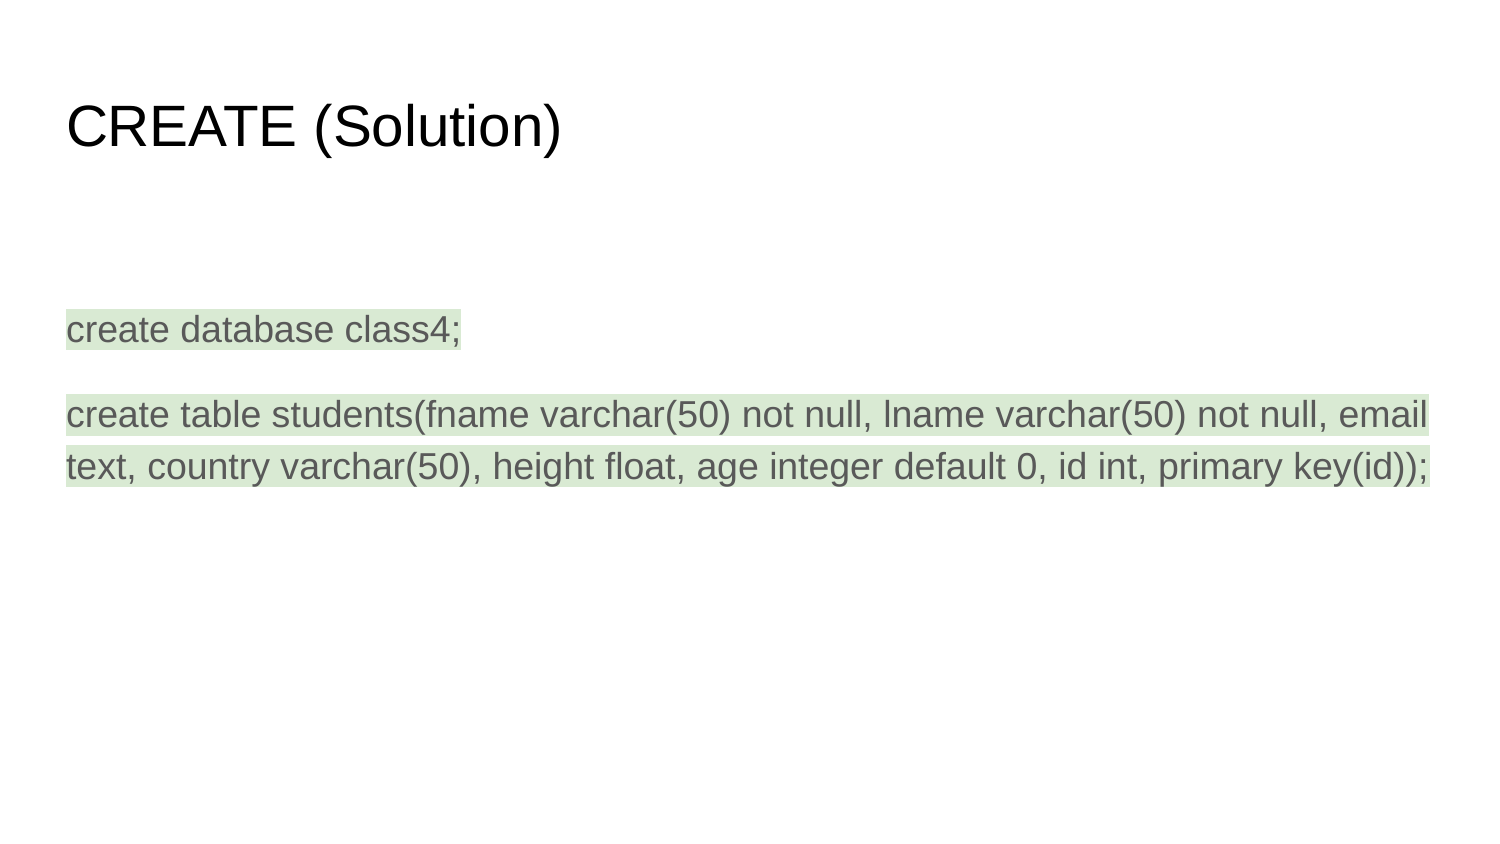

# CREATE (Solution)
create database class4;
create table students(fname varchar(50) not null, lname varchar(50) not null, email text, country varchar(50), height float, age integer default 0, id int, primary key(id));